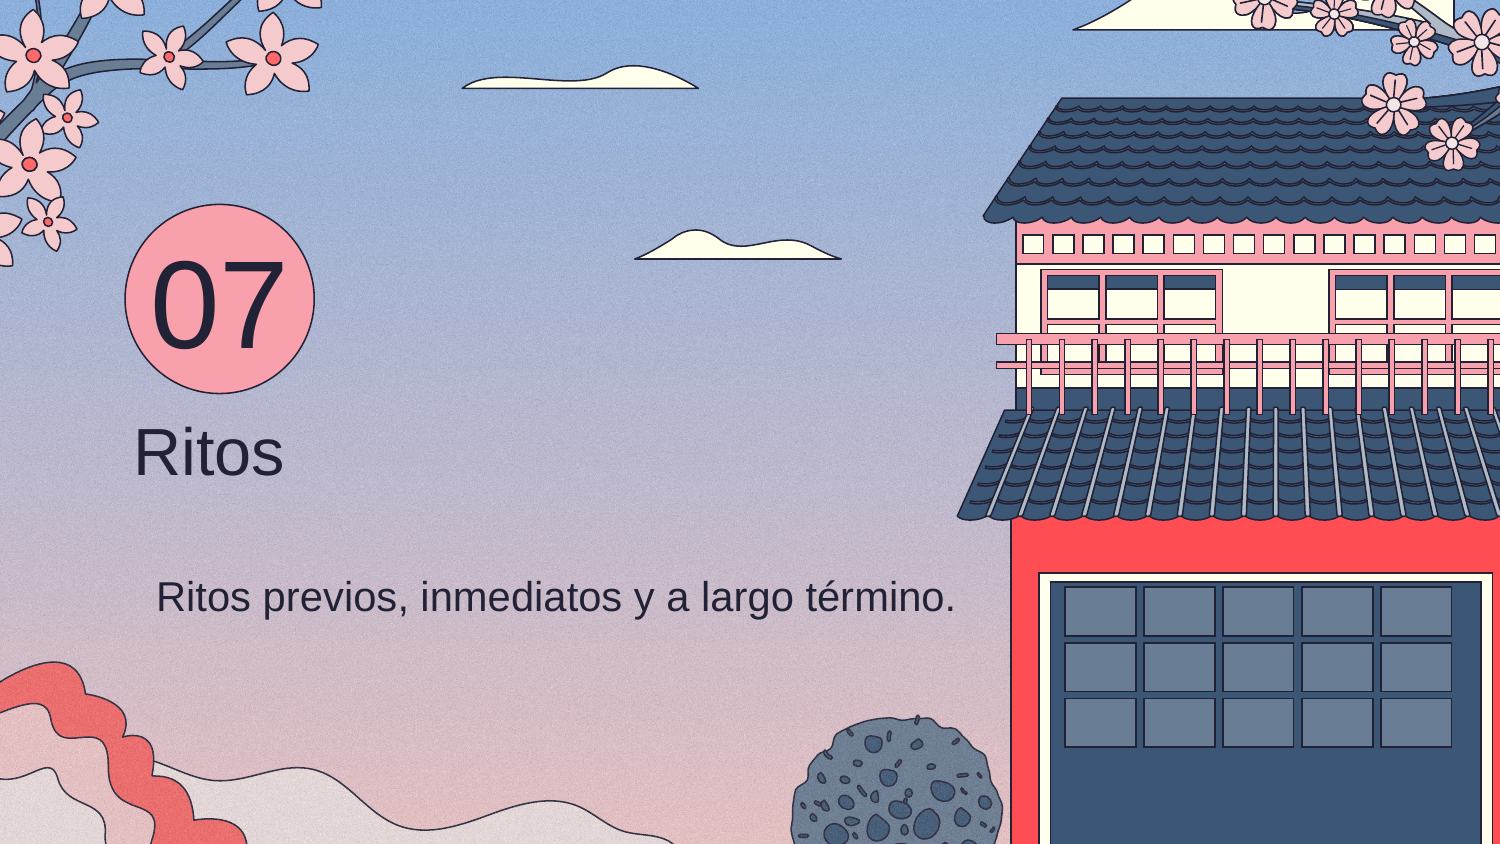

07

# Ritos
Ritos previos, inmediatos y a largo término.